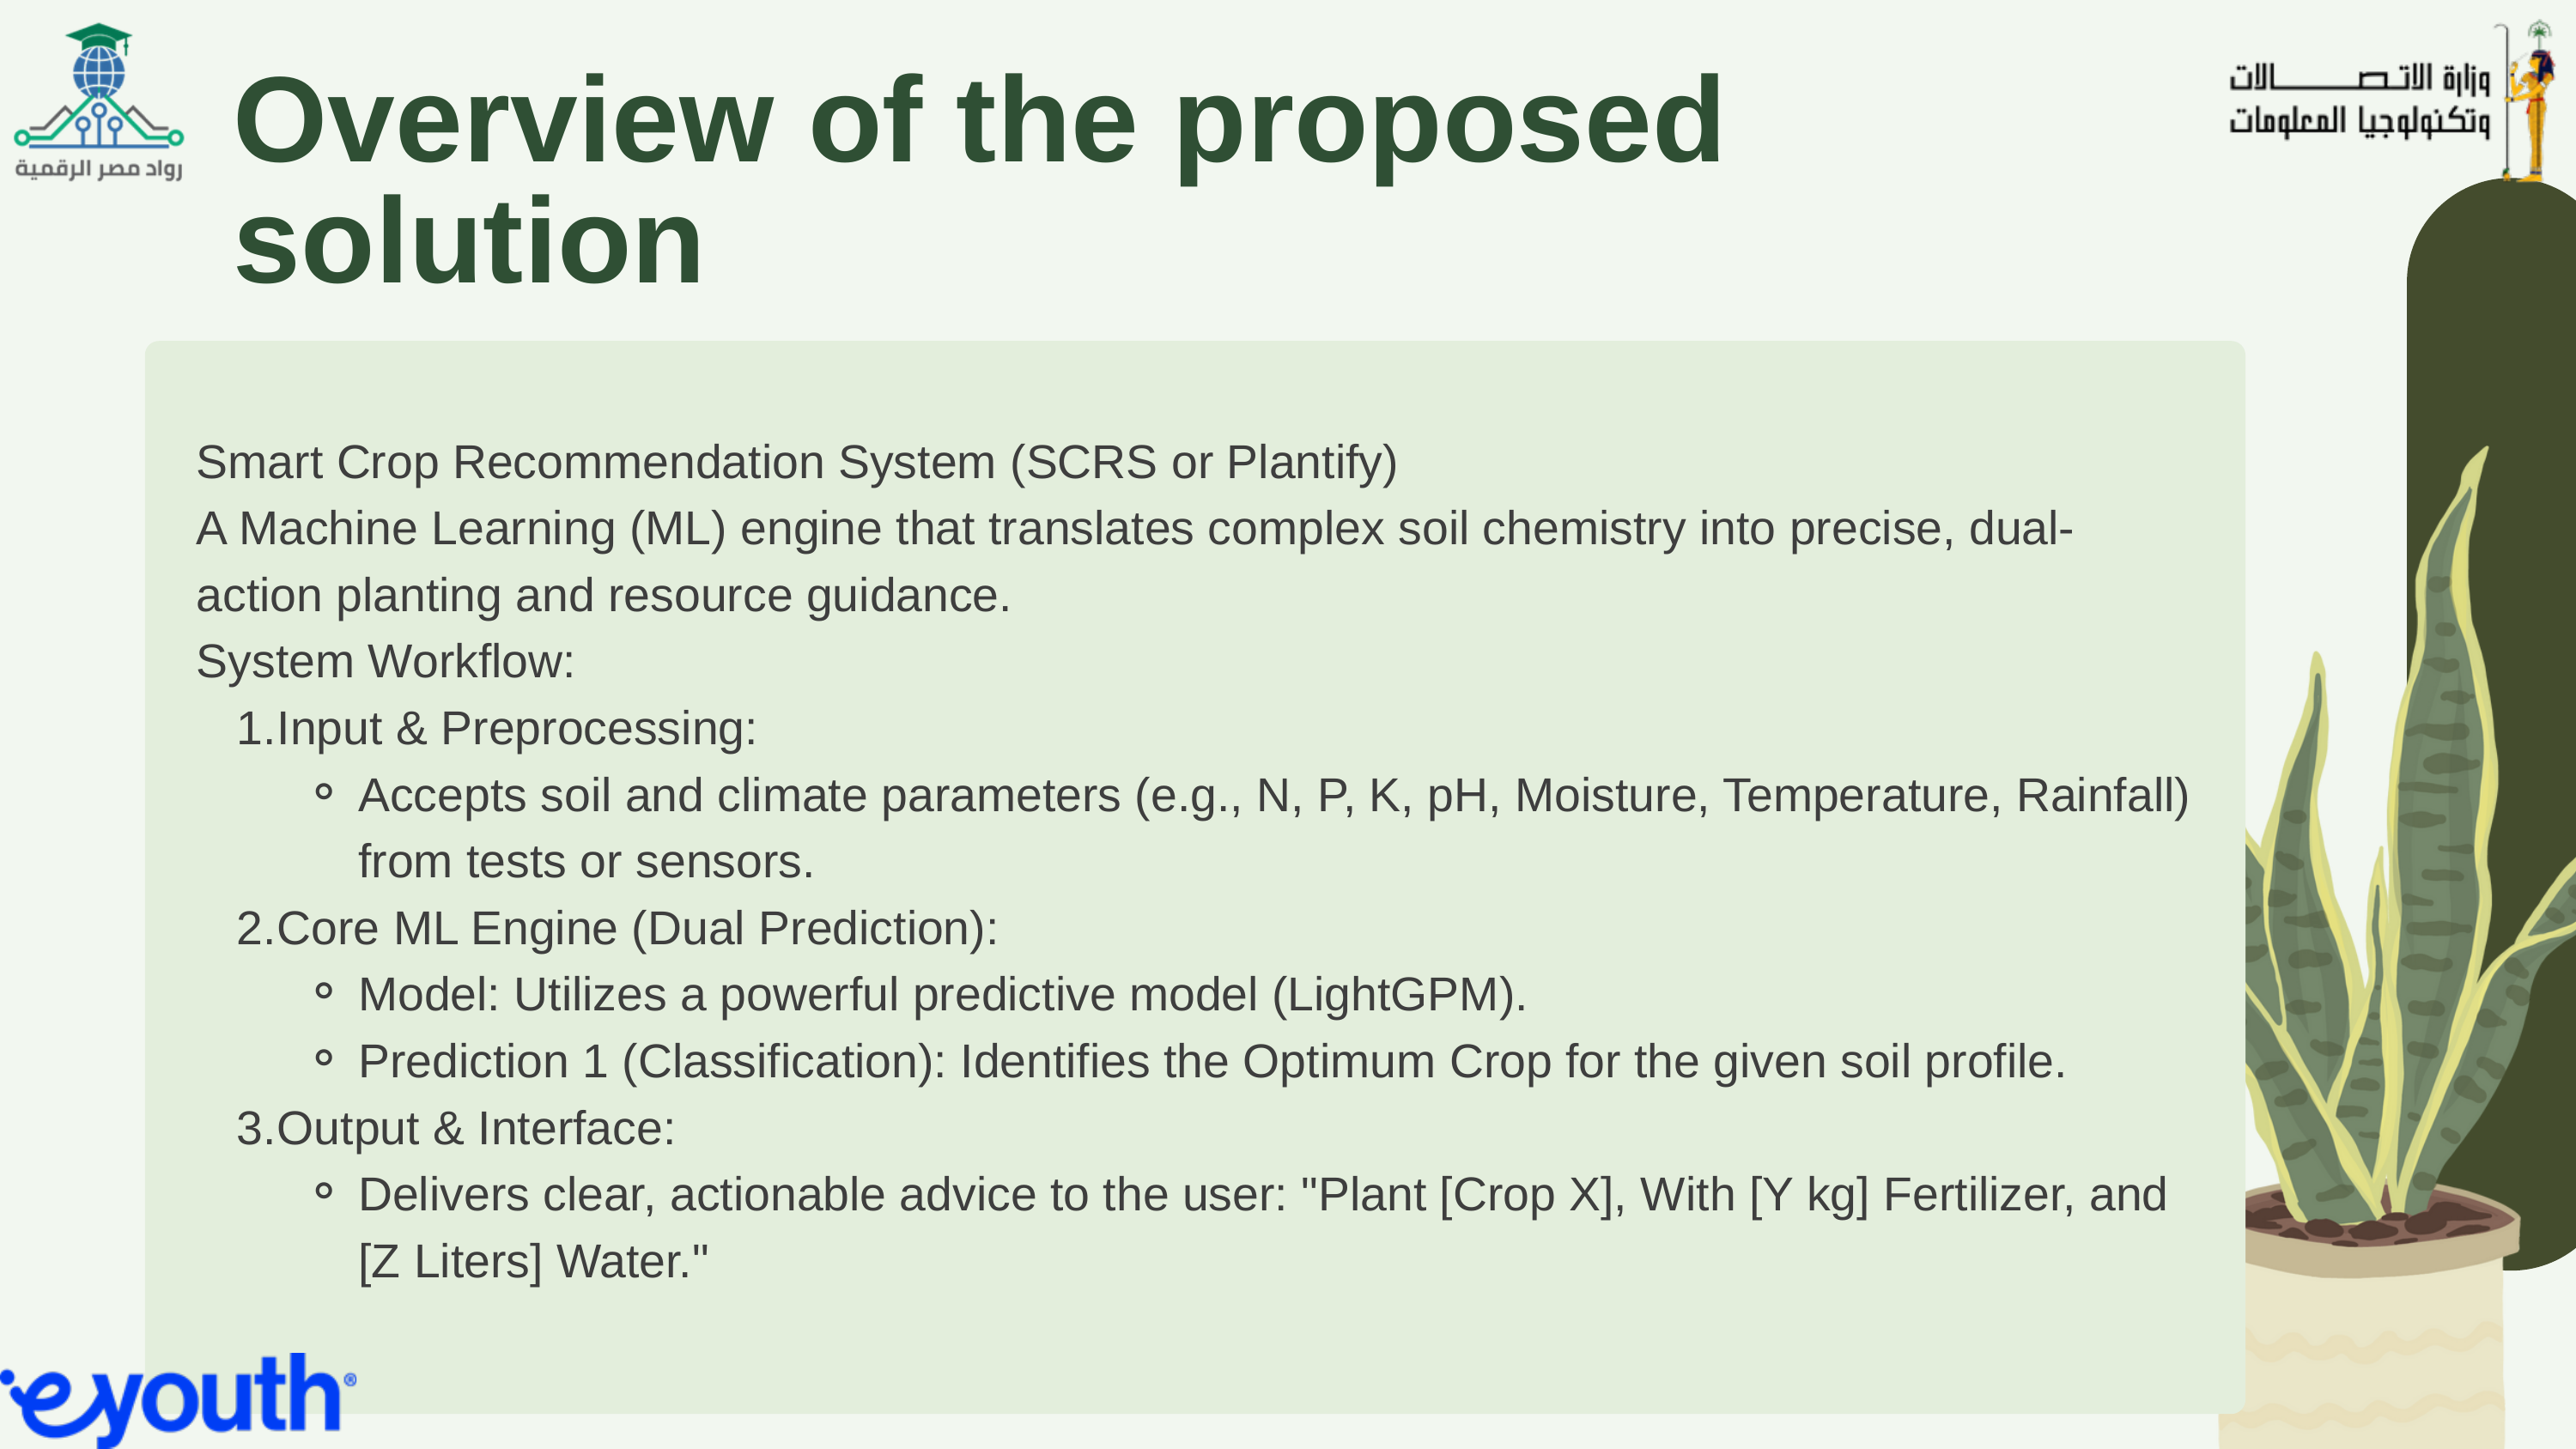

Overview of the proposed solution

Smart Crop Recommendation System (SCRS or Plantify)
A Machine Learning (ML) engine that translates complex soil chemistry into precise, dual-action planting and resource guidance.
System Workflow:
Input & Preprocessing:
Accepts soil and climate parameters (e.g., N, P, K, pH, Moisture, Temperature, Rainfall) from tests or sensors.
Core ML Engine (Dual Prediction):
Model: Utilizes a powerful predictive model (LightGPM).
Prediction 1 (Classification): Identifies the Optimum Crop for the given soil profile.
Output & Interface:
Delivers clear, actionable advice to the user: "Plant [Crop X], With [Y kg] Fertilizer, and [Z Liters] Water."